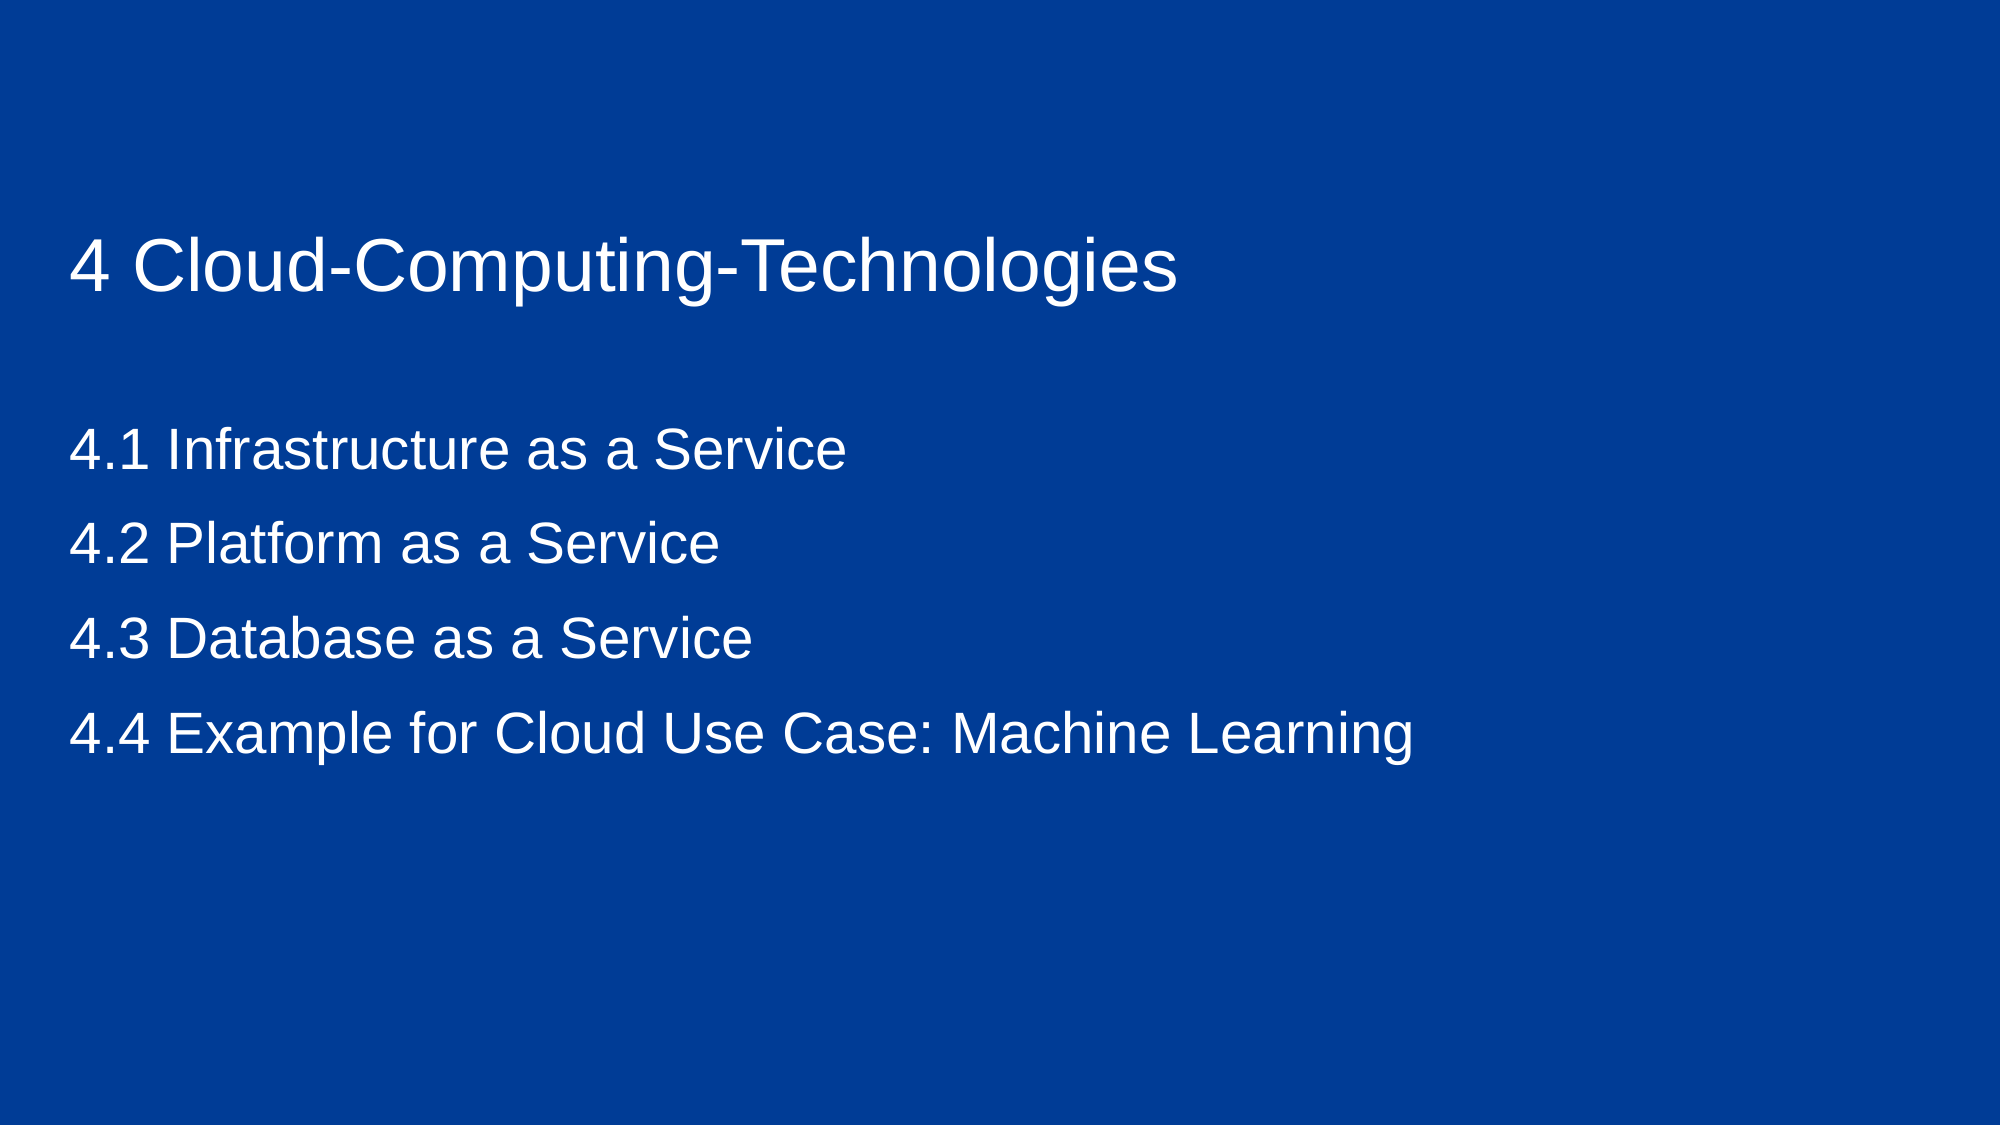

# 4 Cloud-Computing-Technologies
4.1 Infrastructure as a Service
4.2 Platform as a Service
4.3 Database as a Service
4.4 Example for Cloud Use Case: Machine Learning